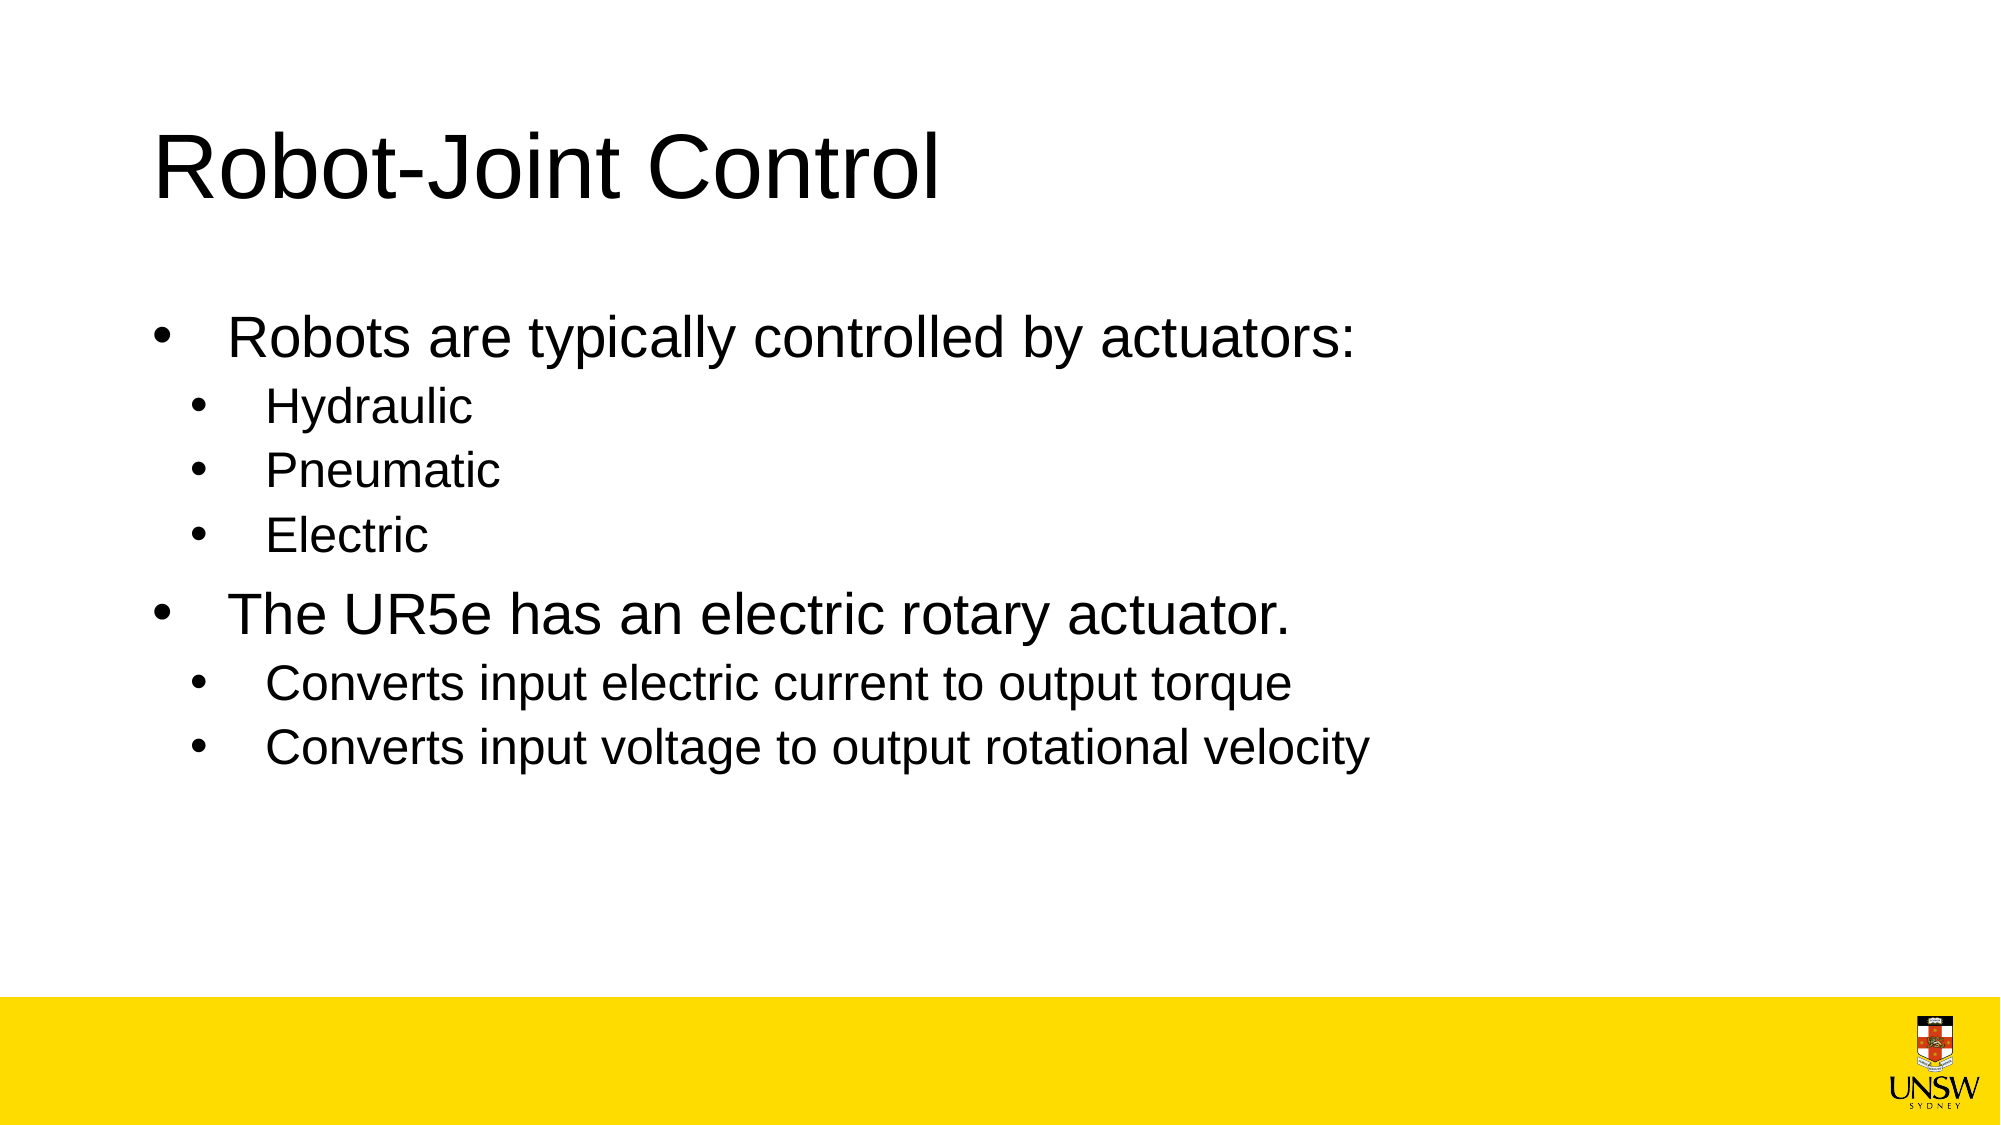

# Robot-Joint Control
Robots are typically controlled by actuators:
Hydraulic
Pneumatic
Electric
The UR5e has an electric rotary actuator.
Converts input electric current to output torque
Converts input voltage to output rotational velocity